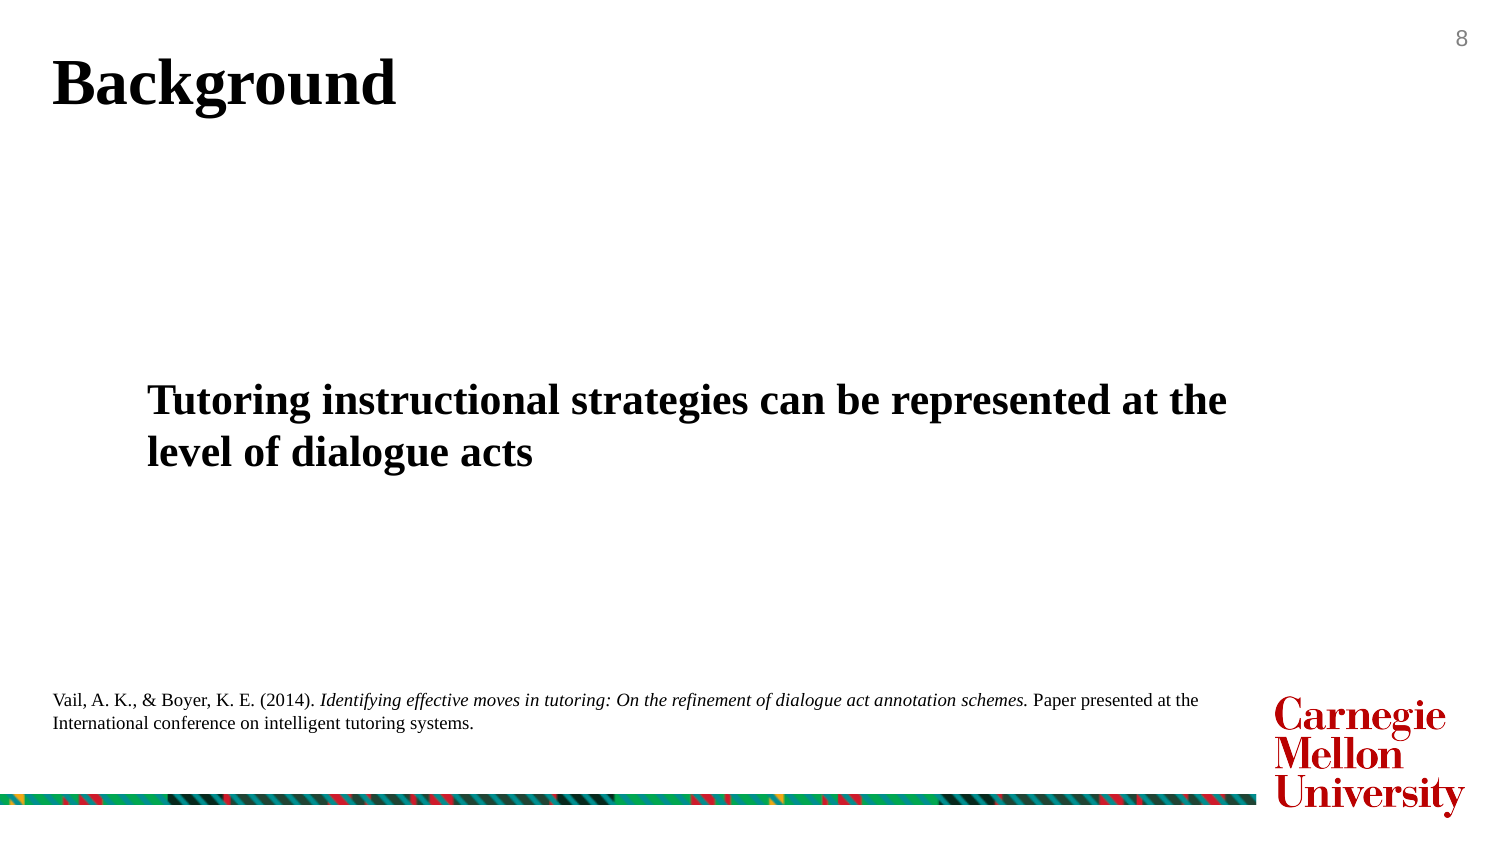

Background
Tutoring instructional strategies can be represented at the level of dialogue acts
Vail, A. K., & Boyer, K. E. (2014). Identifying effective moves in tutoring: On the refinement of dialogue act annotation schemes. Paper presented at the International conference on intelligent tutoring systems.